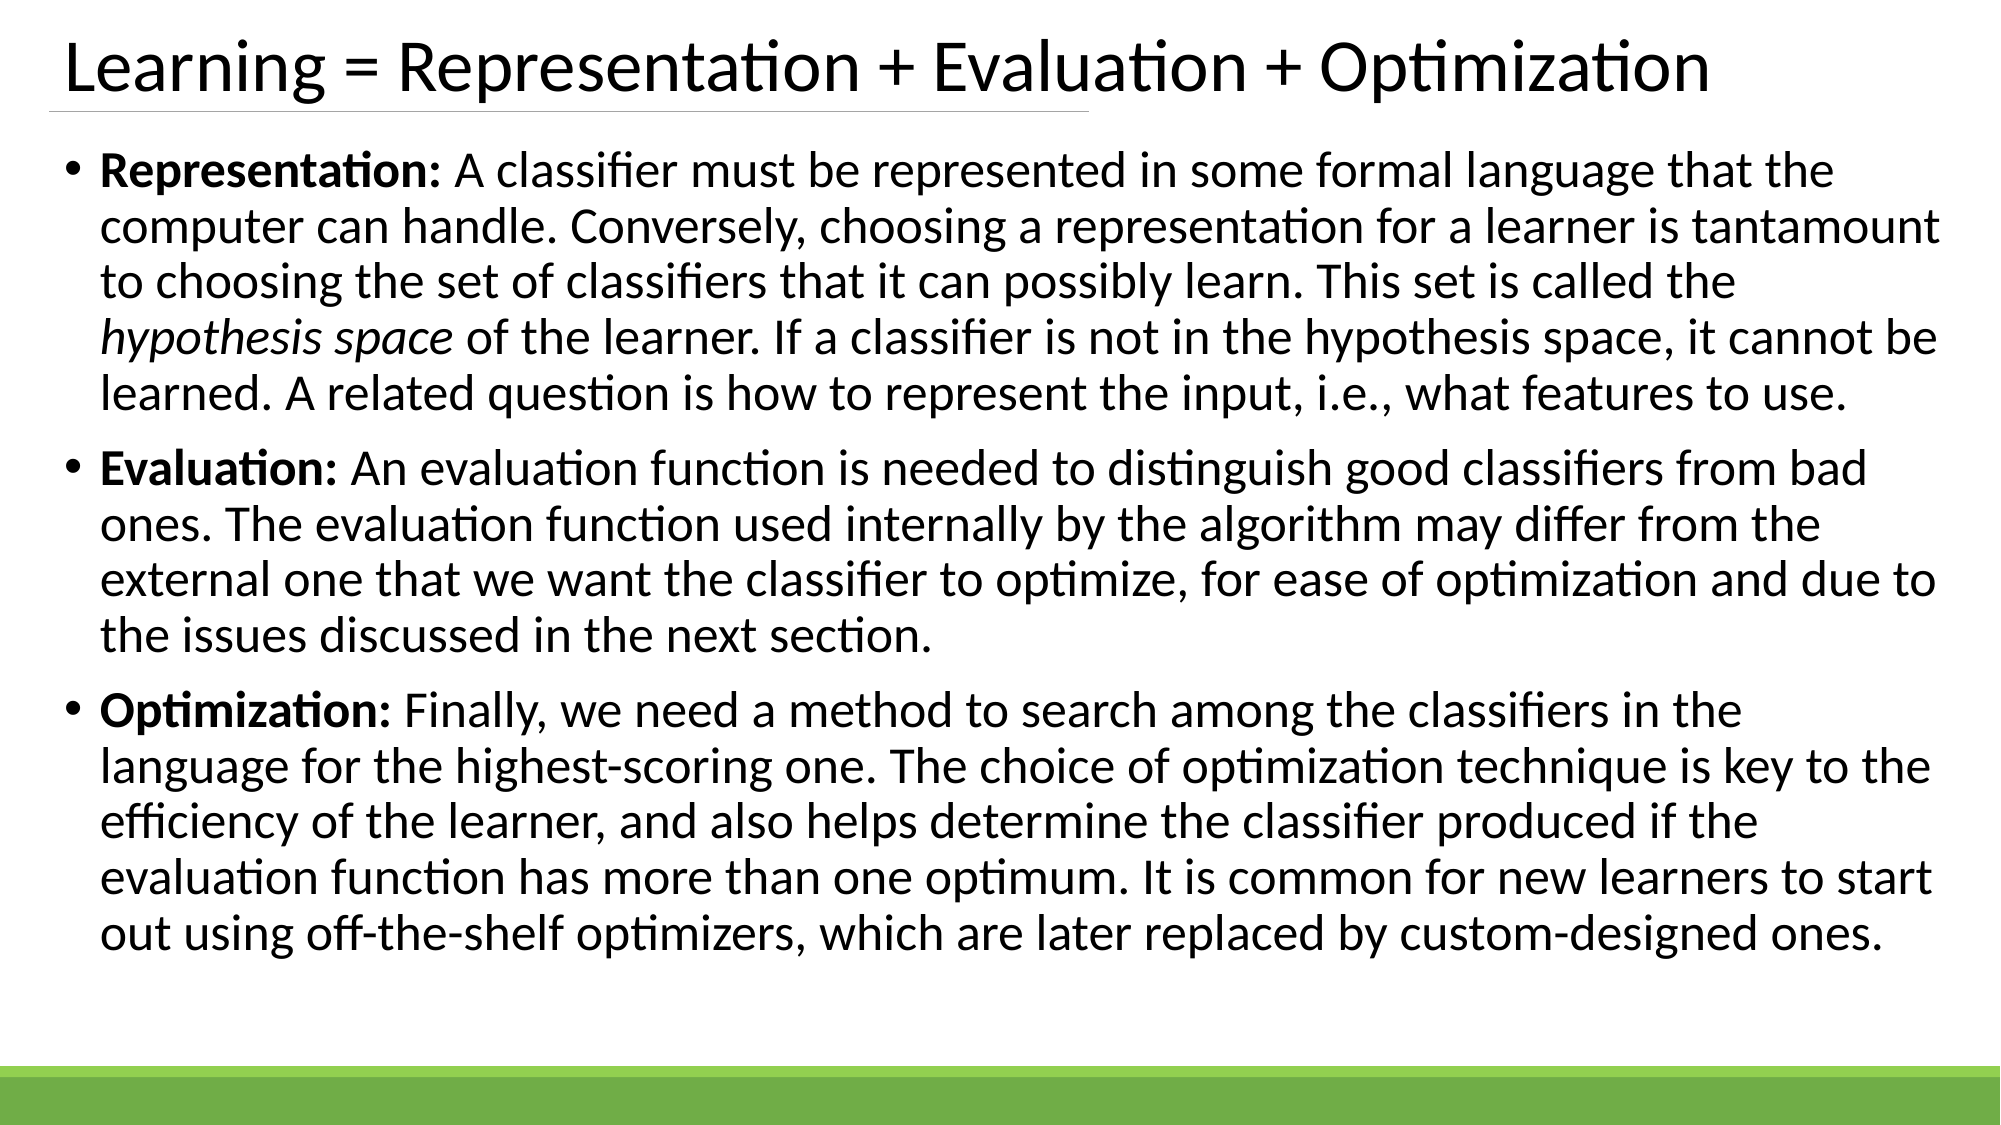

# Learning = Representation + Evaluation + Optimization
Representation: A classifier must be represented in some formal language that the computer can handle. Conversely, choosing a representation for a learner is tantamount to choosing the set of classifiers that it can possibly learn. This set is called the hypothesis space of the learner. If a classifier is not in the hypothesis space, it cannot be learned. A related question is how to represent the input, i.e., what features to use.
Evaluation: An evaluation function is needed to distinguish good classifiers from bad ones. The evaluation function used internally by the algorithm may differ from the external one that we want the classifier to optimize, for ease of optimization and due to the issues discussed in the next section.
Optimization: Finally, we need a method to search among the classifiers in the language for the highest-scoring one. The choice of optimization technique is key to the efficiency of the learner, and also helps determine the classifier produced if the evaluation function has more than one optimum. It is common for new learners to start out using off-the-shelf optimizers, which are later replaced by custom-designed ones.